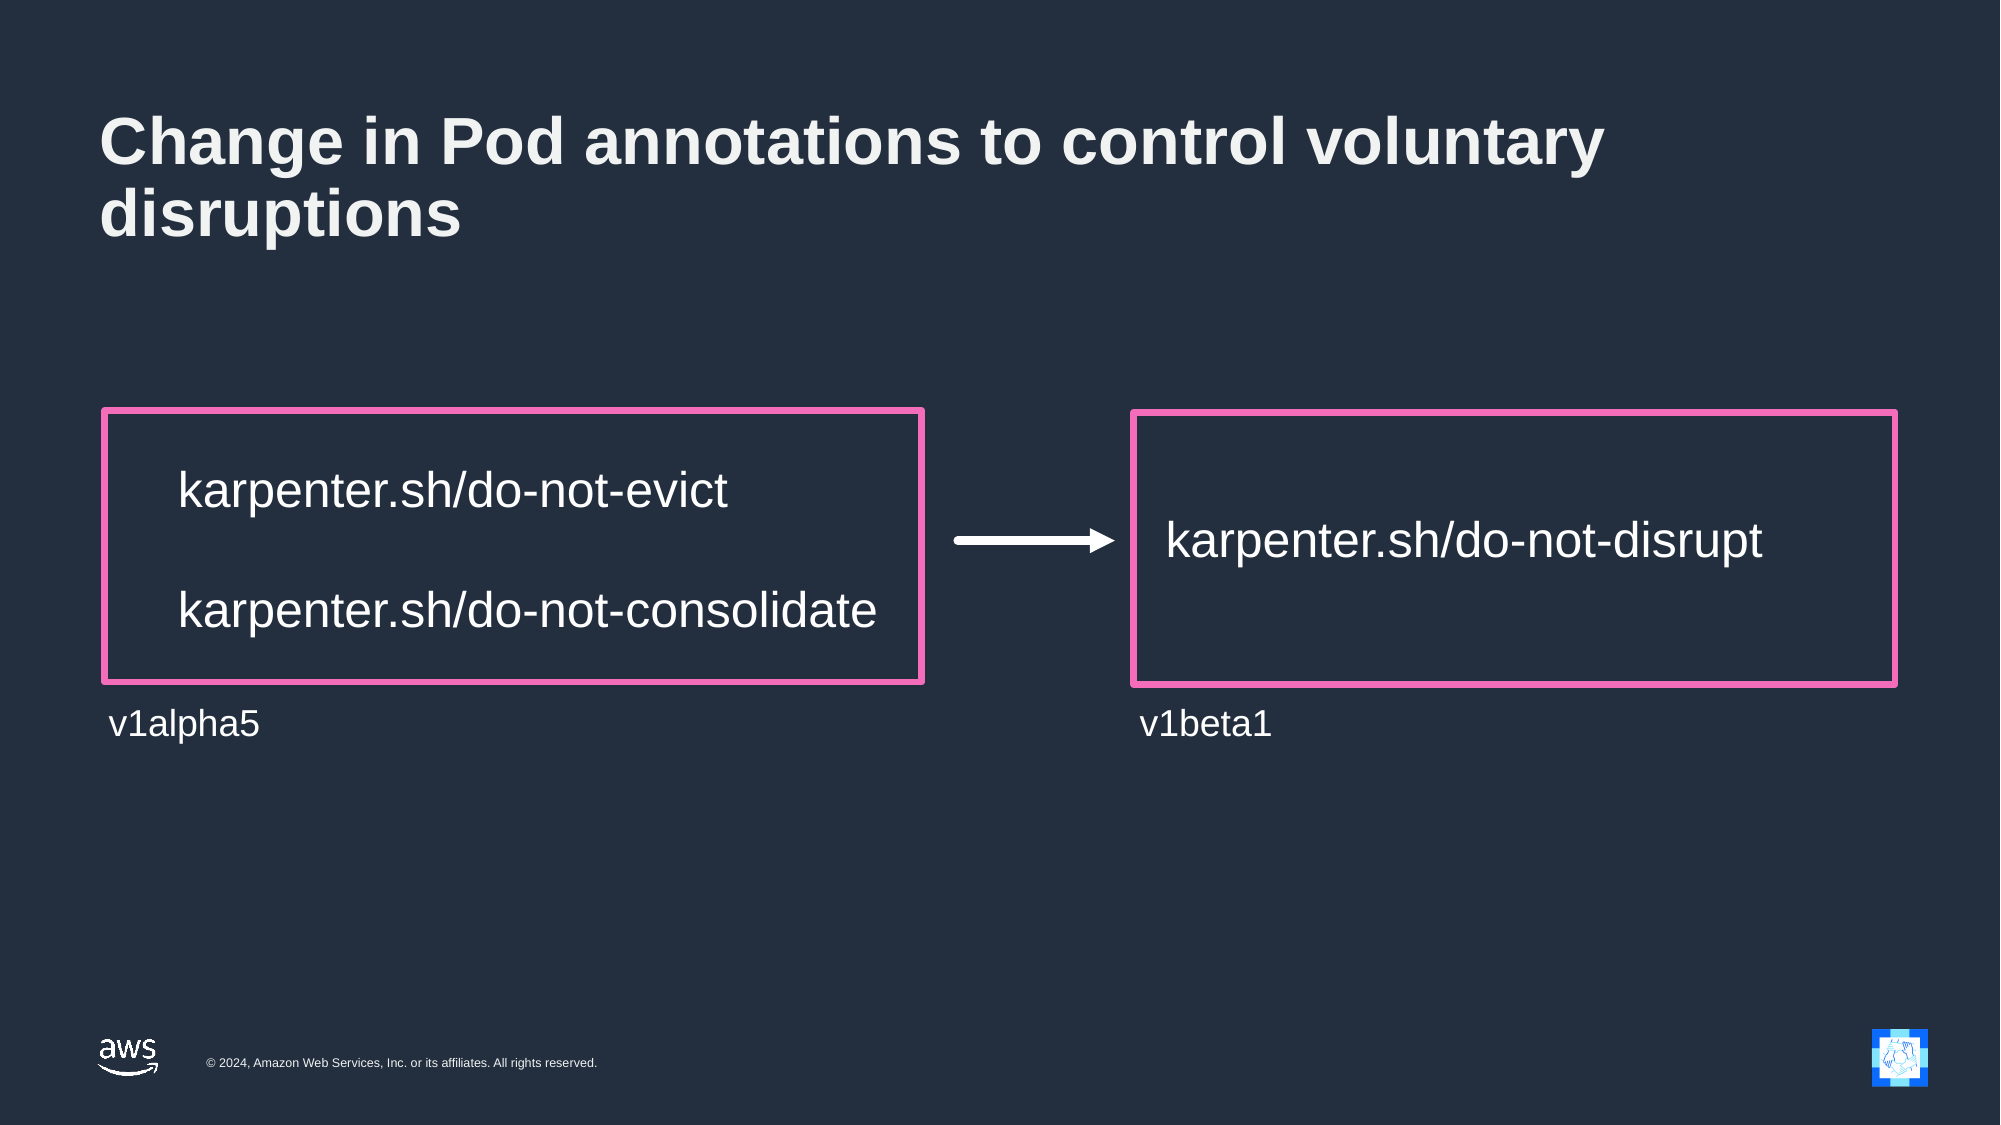

# Change in Pod annotations to control voluntary disruptions

karpenter.sh/do-not-evict

karpenter.sh/do-not-consolidate
karpenter.sh/do-not-disrupt
v1alpha5
v1beta1